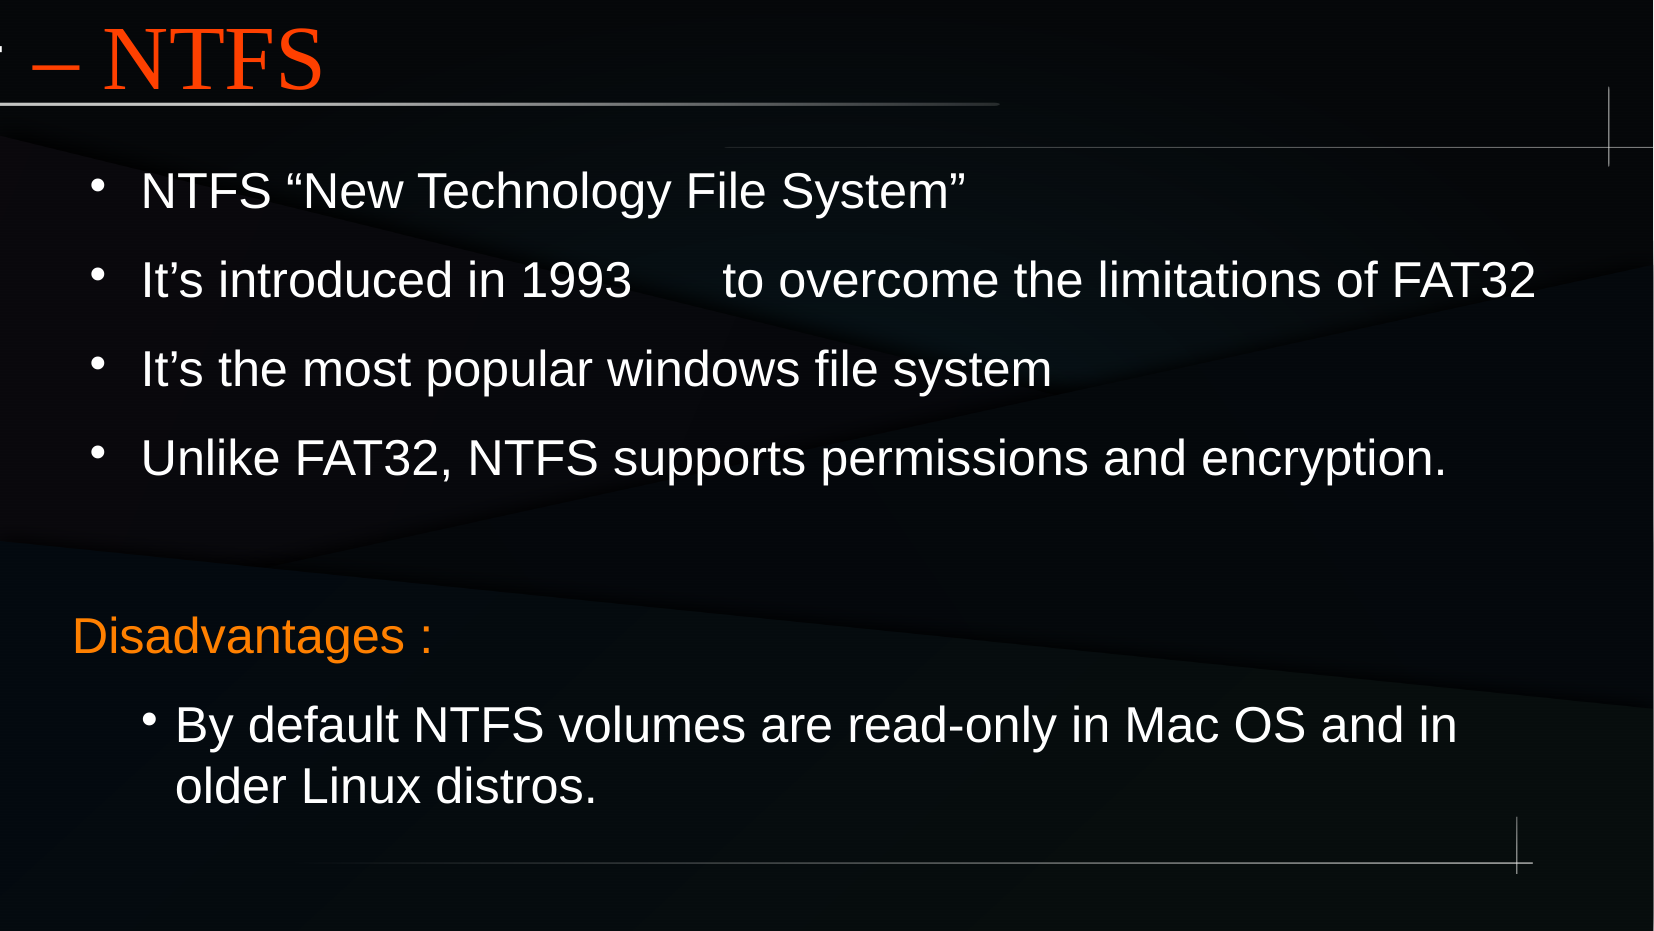

– NTFS
NTFS “New Technology File System”
It’s introduced in 1993	to overcome the limitations of FAT32
It’s the most popular windows file system
Unlike FAT32, NTFS supports permissions and encryption.

Disadvantages :
By default NTFS volumes are read-only in Mac OS and in older Linux distros.